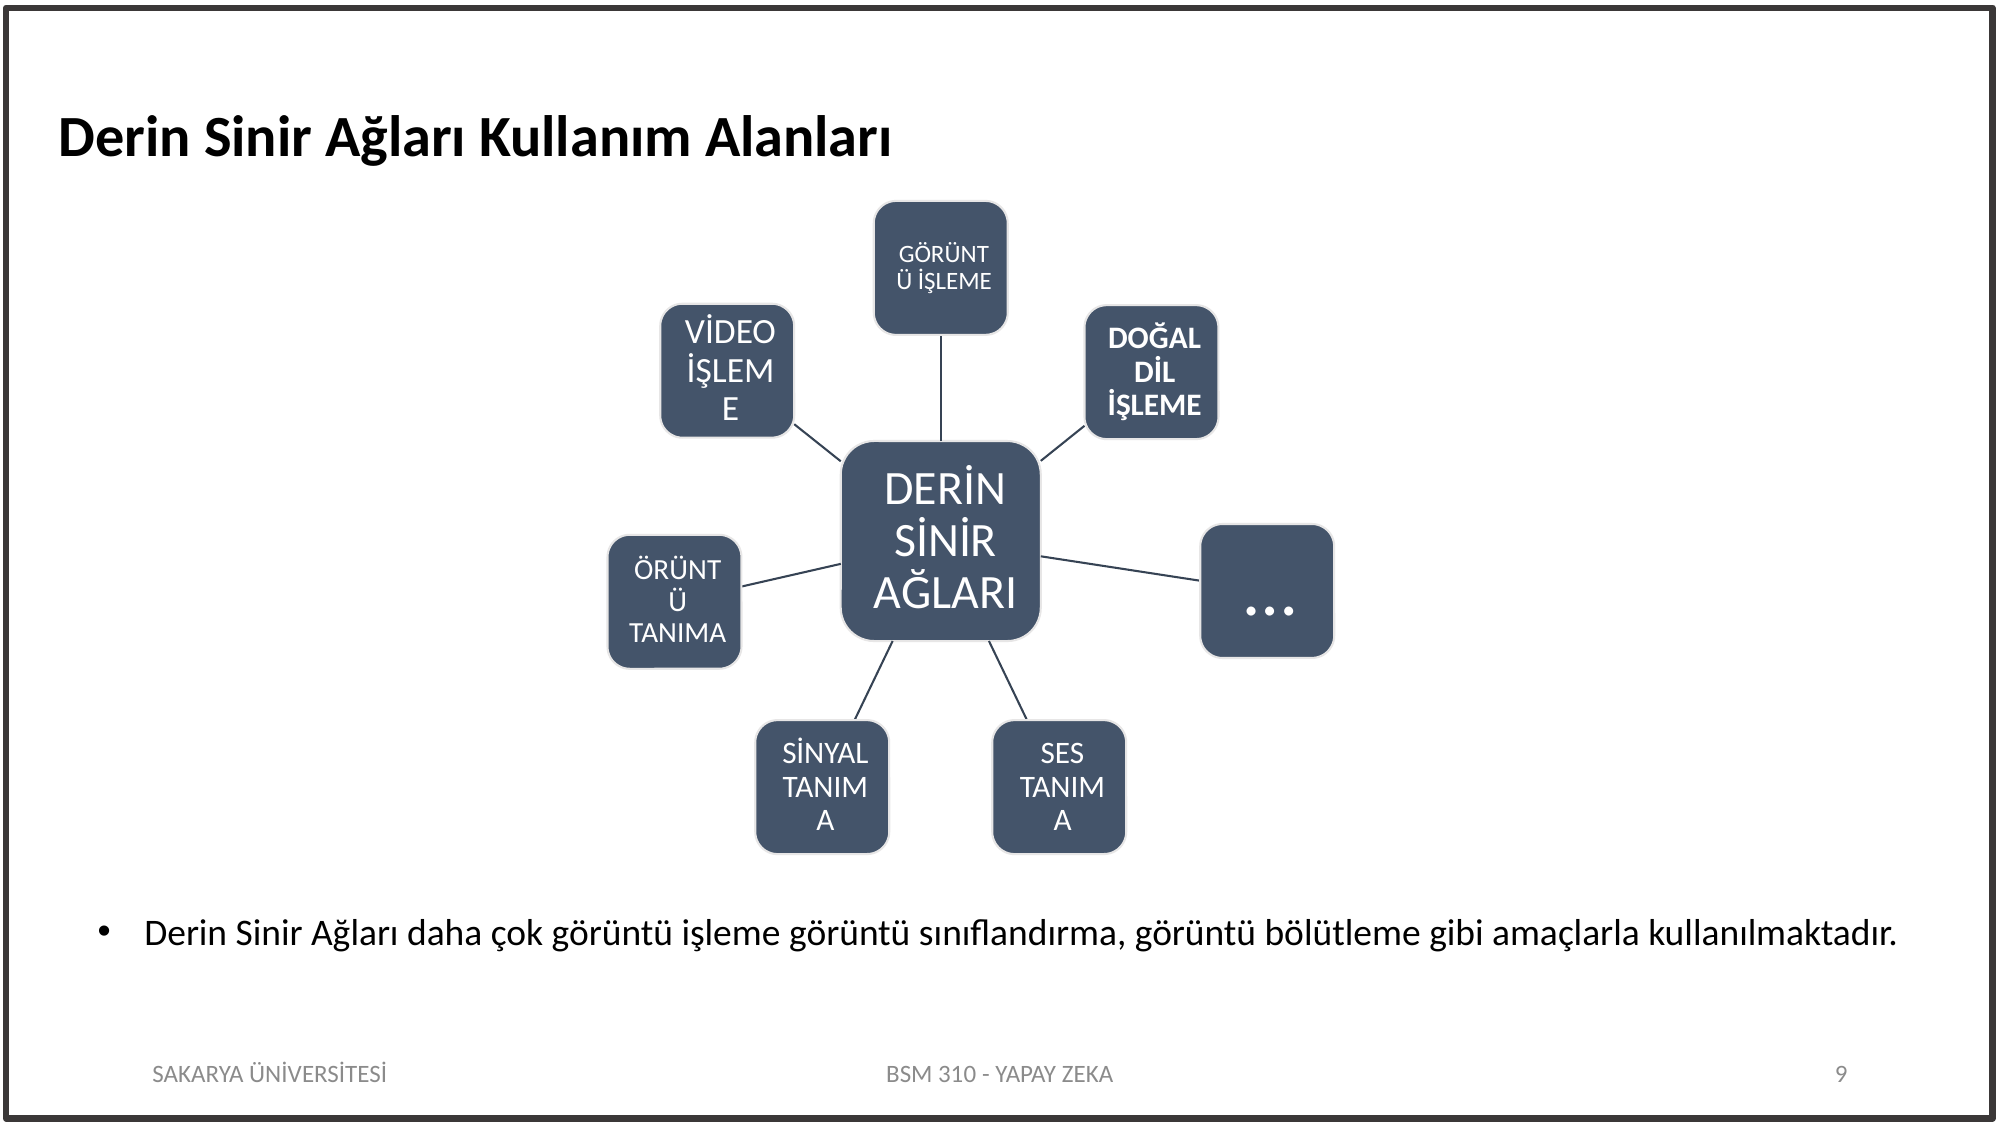

Derin Sinir Ağları Kullanım Alanları

DERİN SİNİR AĞLARI
GÖRÜNTÜ İŞLEME
DOĞAL DİL İŞLEME
…
SES TANIMA
SİNYAL TANIMA
ÖRÜNTÜ TANIMA
VİDEO İŞLEME
Derin Sinir Ağları daha çok görüntü işleme görüntü sınıflandırma, görüntü bölütleme gibi amaçlarla kullanılmaktadır.
SAKARYA ÜNİVERSİTESİ
BSM 310 - YAPAY ZEKA
9